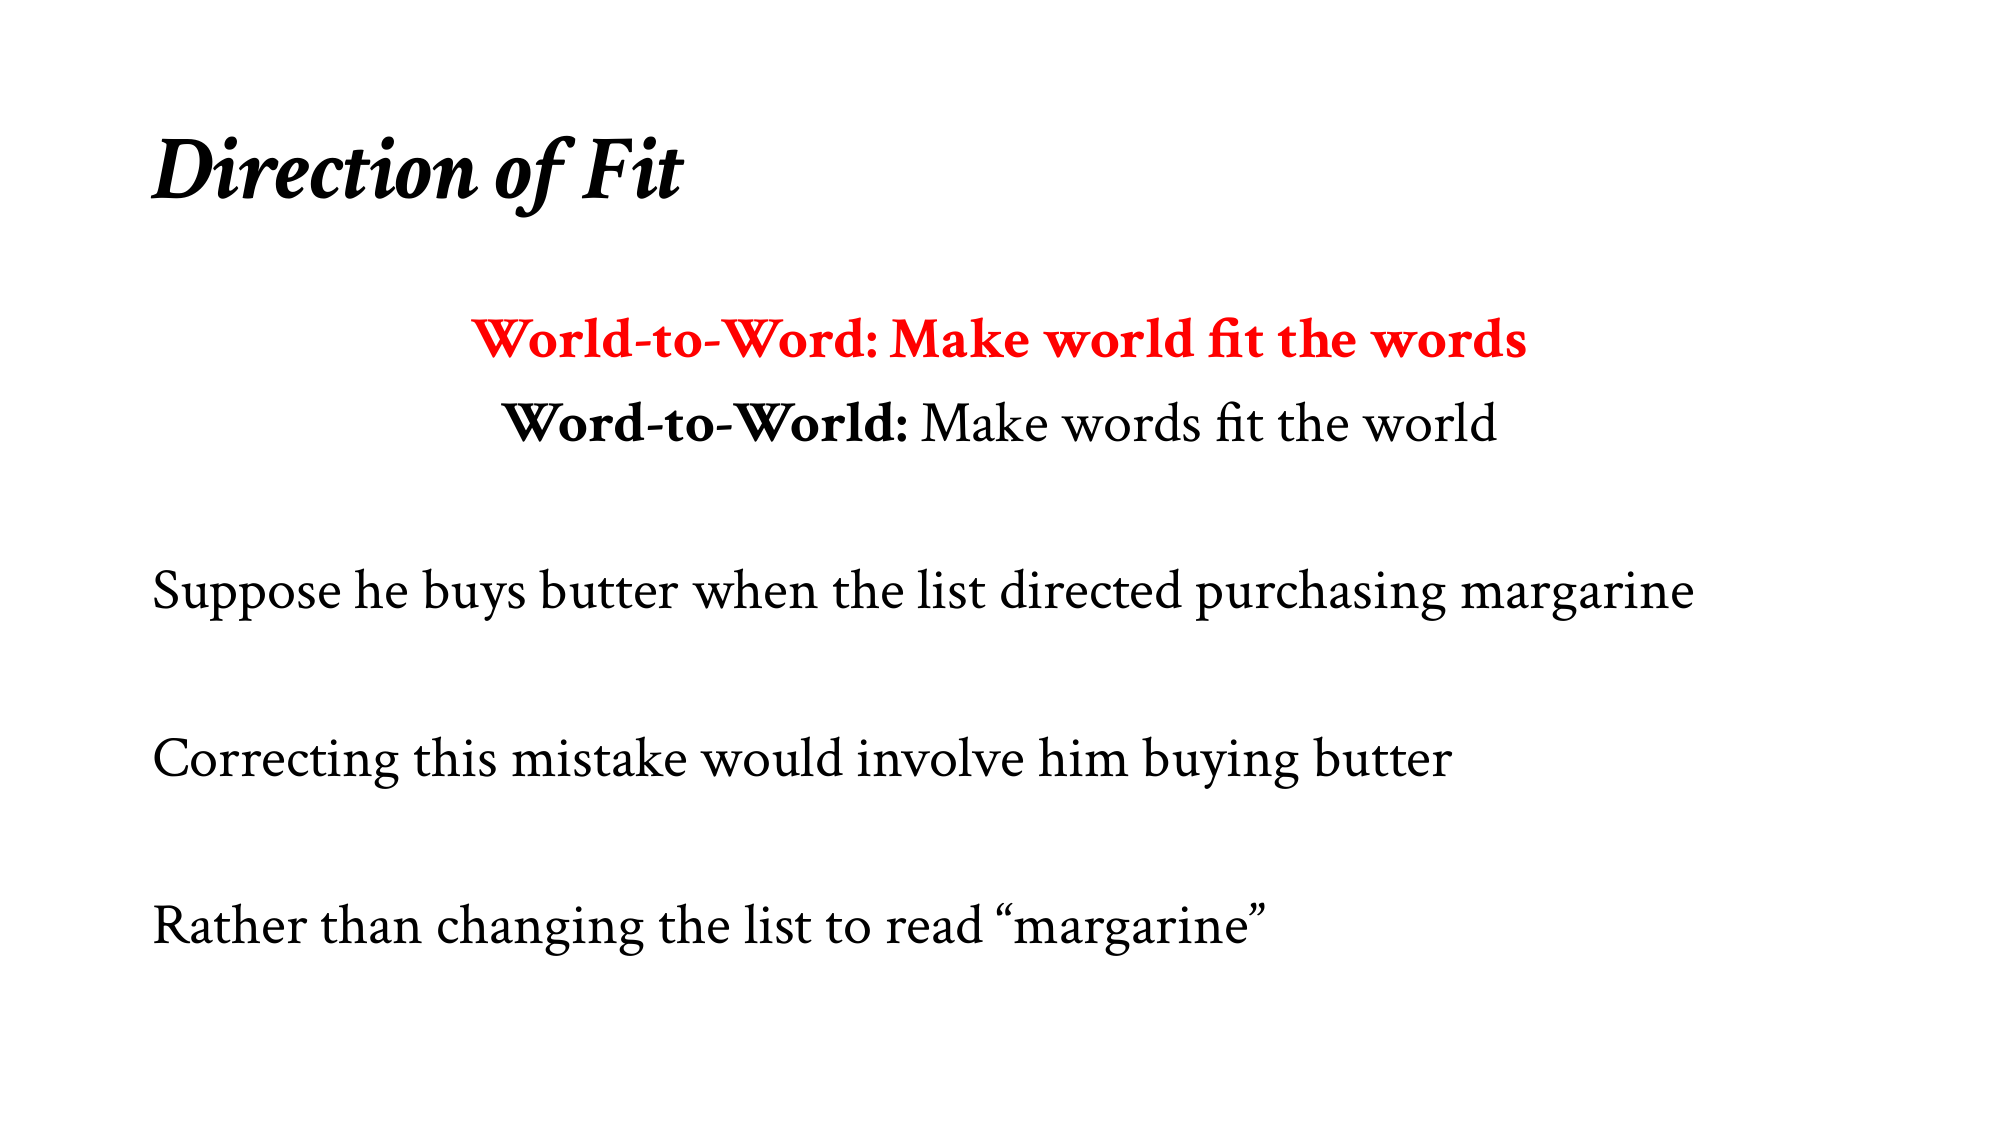

# Direction of Fit
World-to-Word: Make world fit the words
Word-to-World: Make words fit the world

Suppose he buys butter when the list directed purchasing margarine

Correcting this mistake would involve him buying butter

Rather than changing the list to read “margarine”